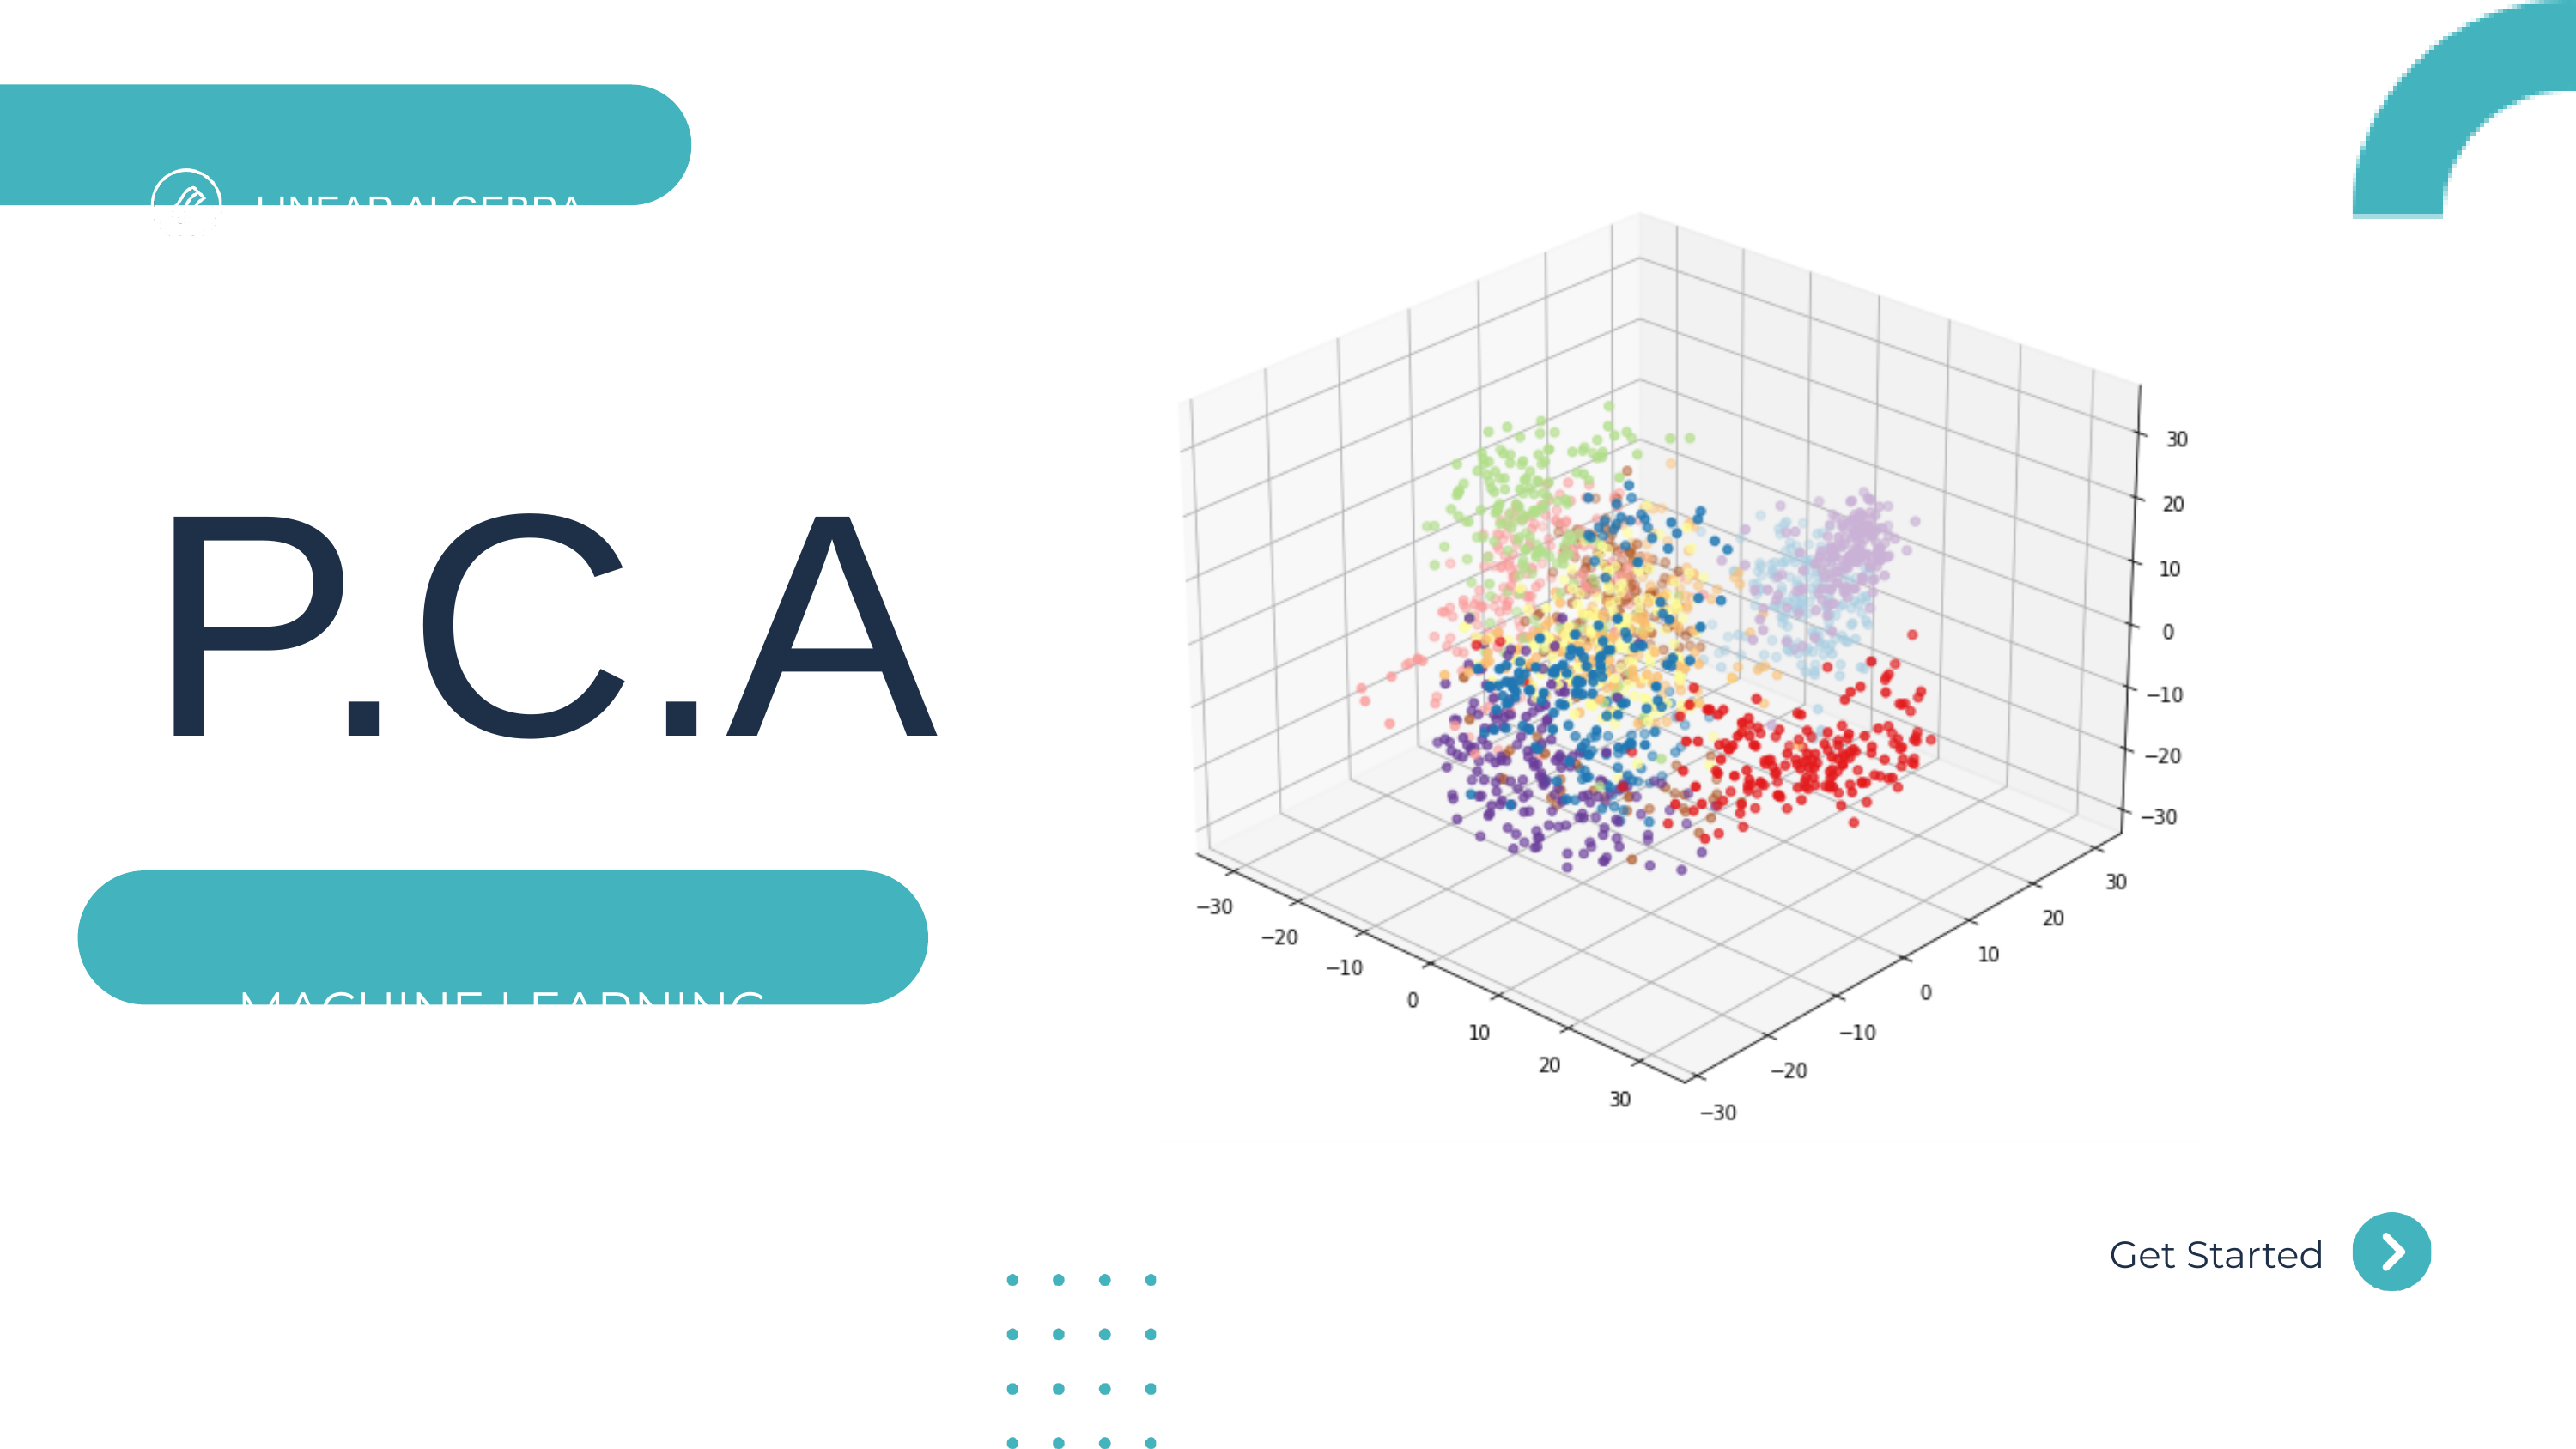

LINEAR ALGEBRA

P.C.A

MACHINE LEARNING

Get Started